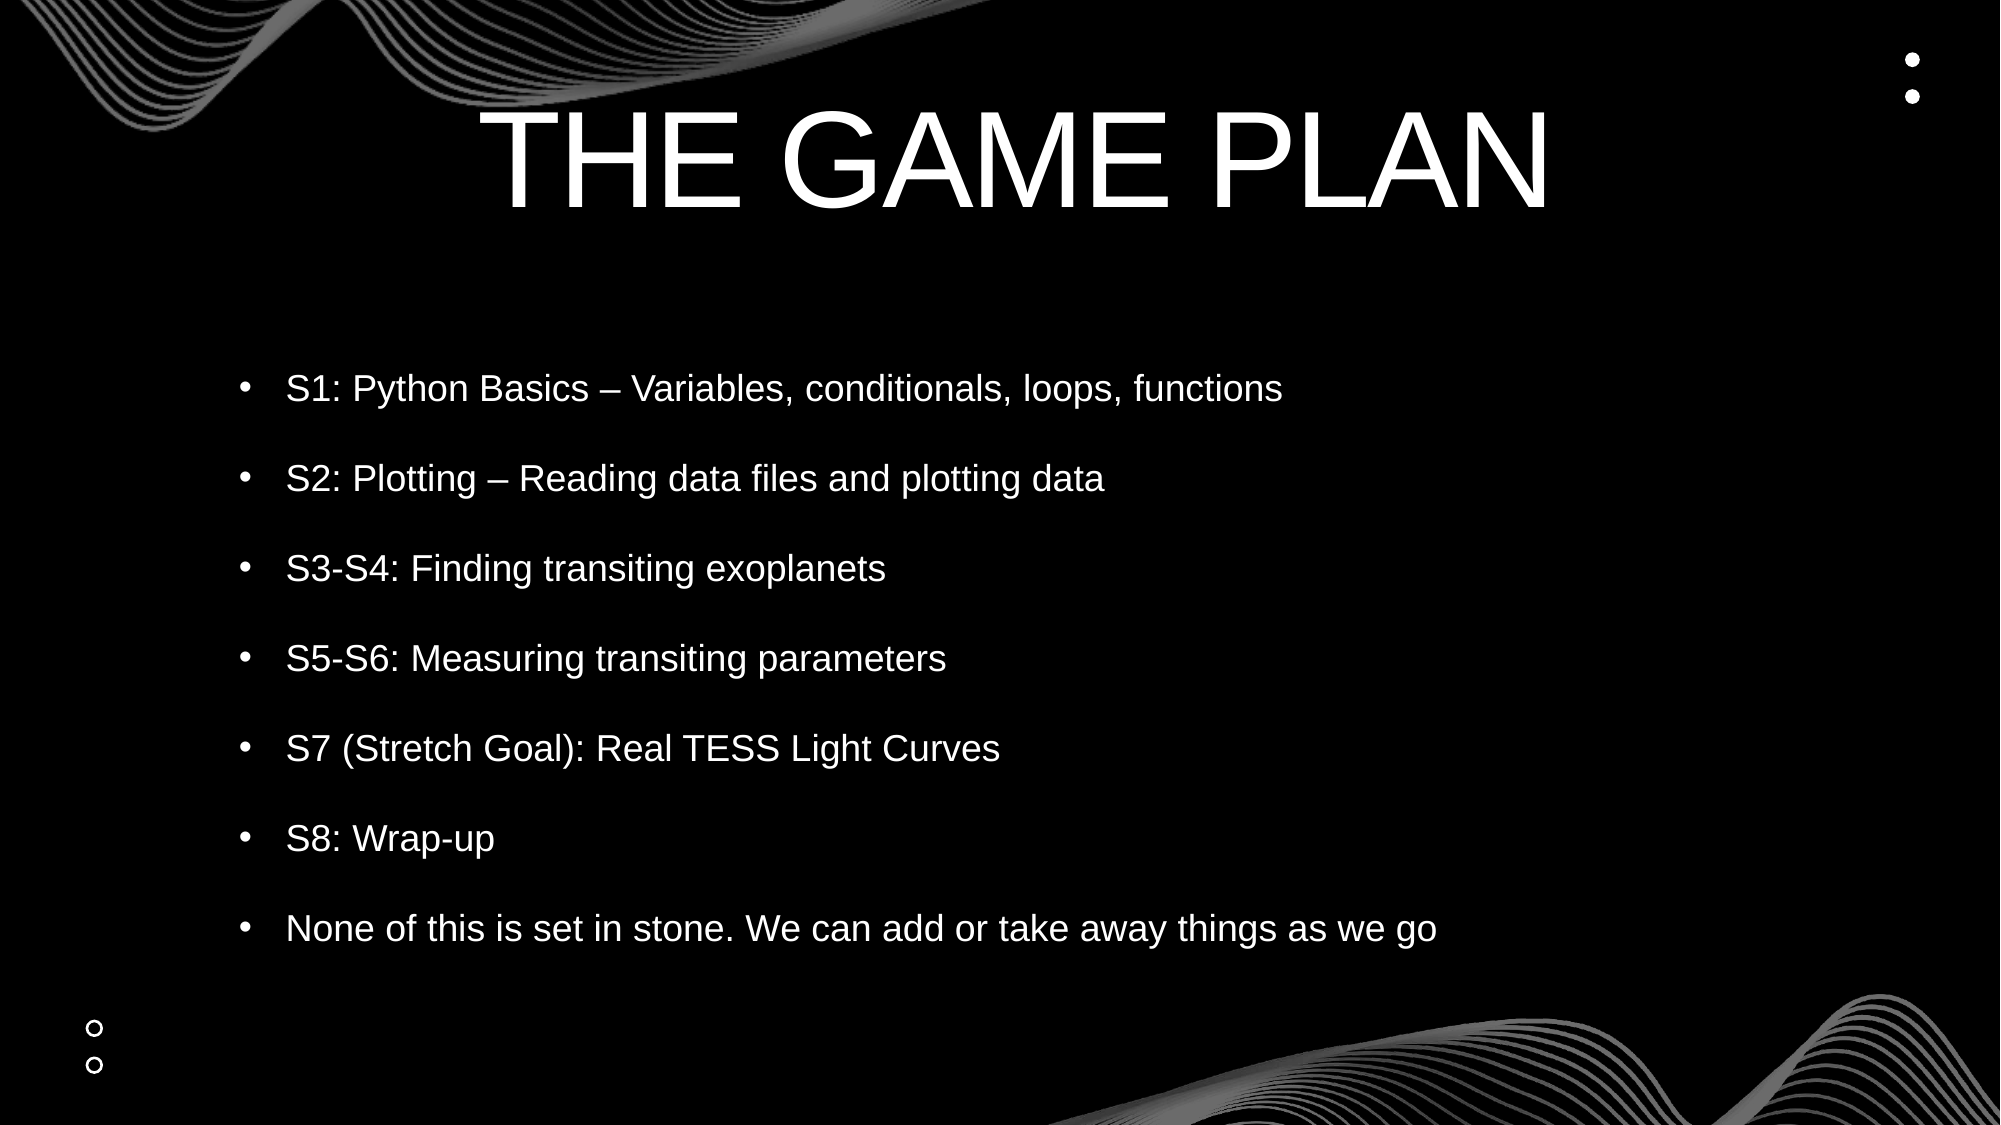

# THE GAME PLAN
S1: Python Basics – Variables, conditionals, loops, functions

S2: Plotting – Reading data files and plotting data

S3-S4: Finding transiting exoplanets

S5-S6: Measuring transiting parameters

S7 (Stretch Goal): Real TESS Light Curves

S8: Wrap-up

None of this is set in stone. We can add or take away things as we go